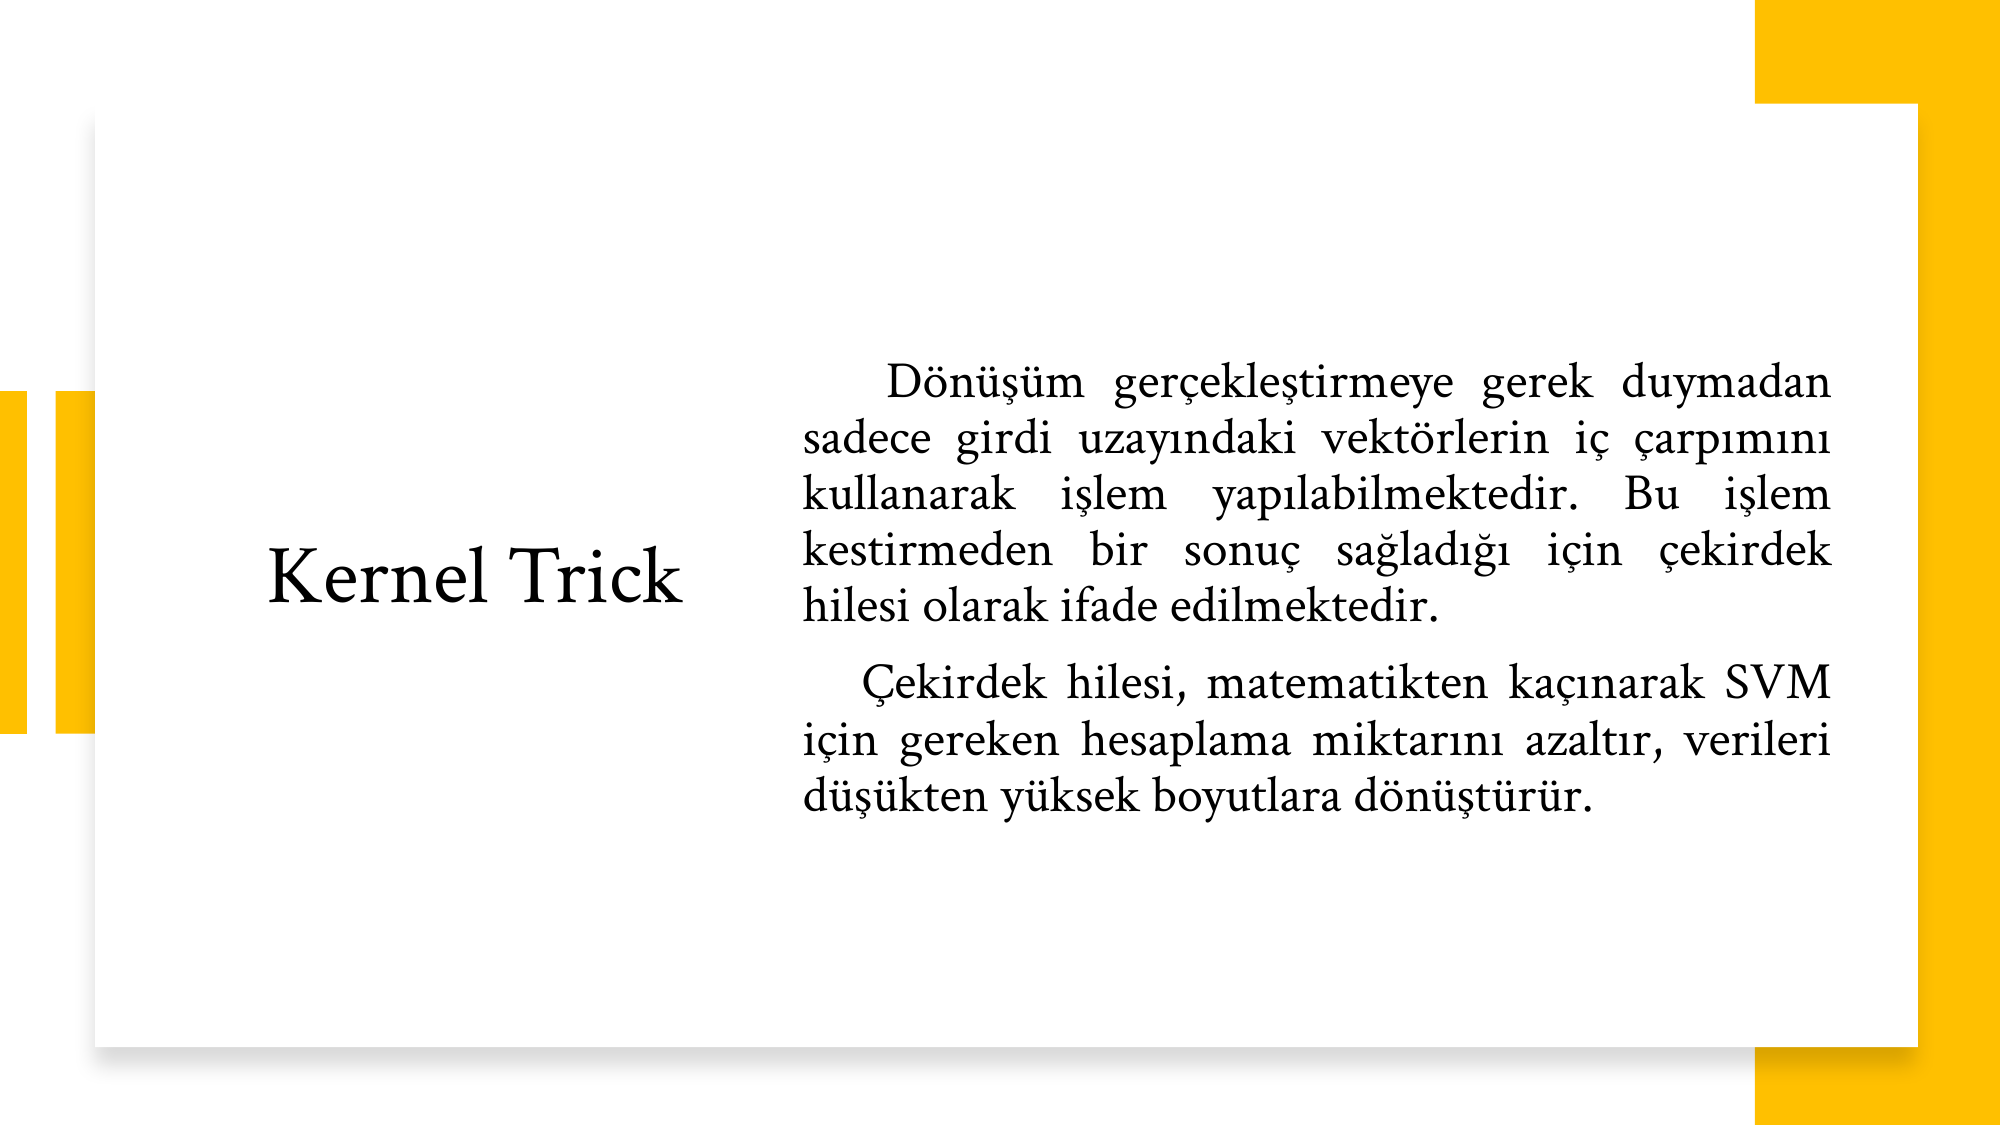

Dönüşüm gerçekleştirmeye gerek duymadan sadece girdi uzayındaki vektörlerin iç çarpımını kullanarak işlem yapılabilmektedir. Bu işlem kestirmeden bir sonuç sağladığı için çekirdek hilesi olarak ifade edilmektedir.
   Çekirdek hilesi, matematikten kaçınarak SVM için gereken hesaplama miktarını azaltır, verileri düşükten yüksek boyutlara dönüştürür.

# Kernel Trick